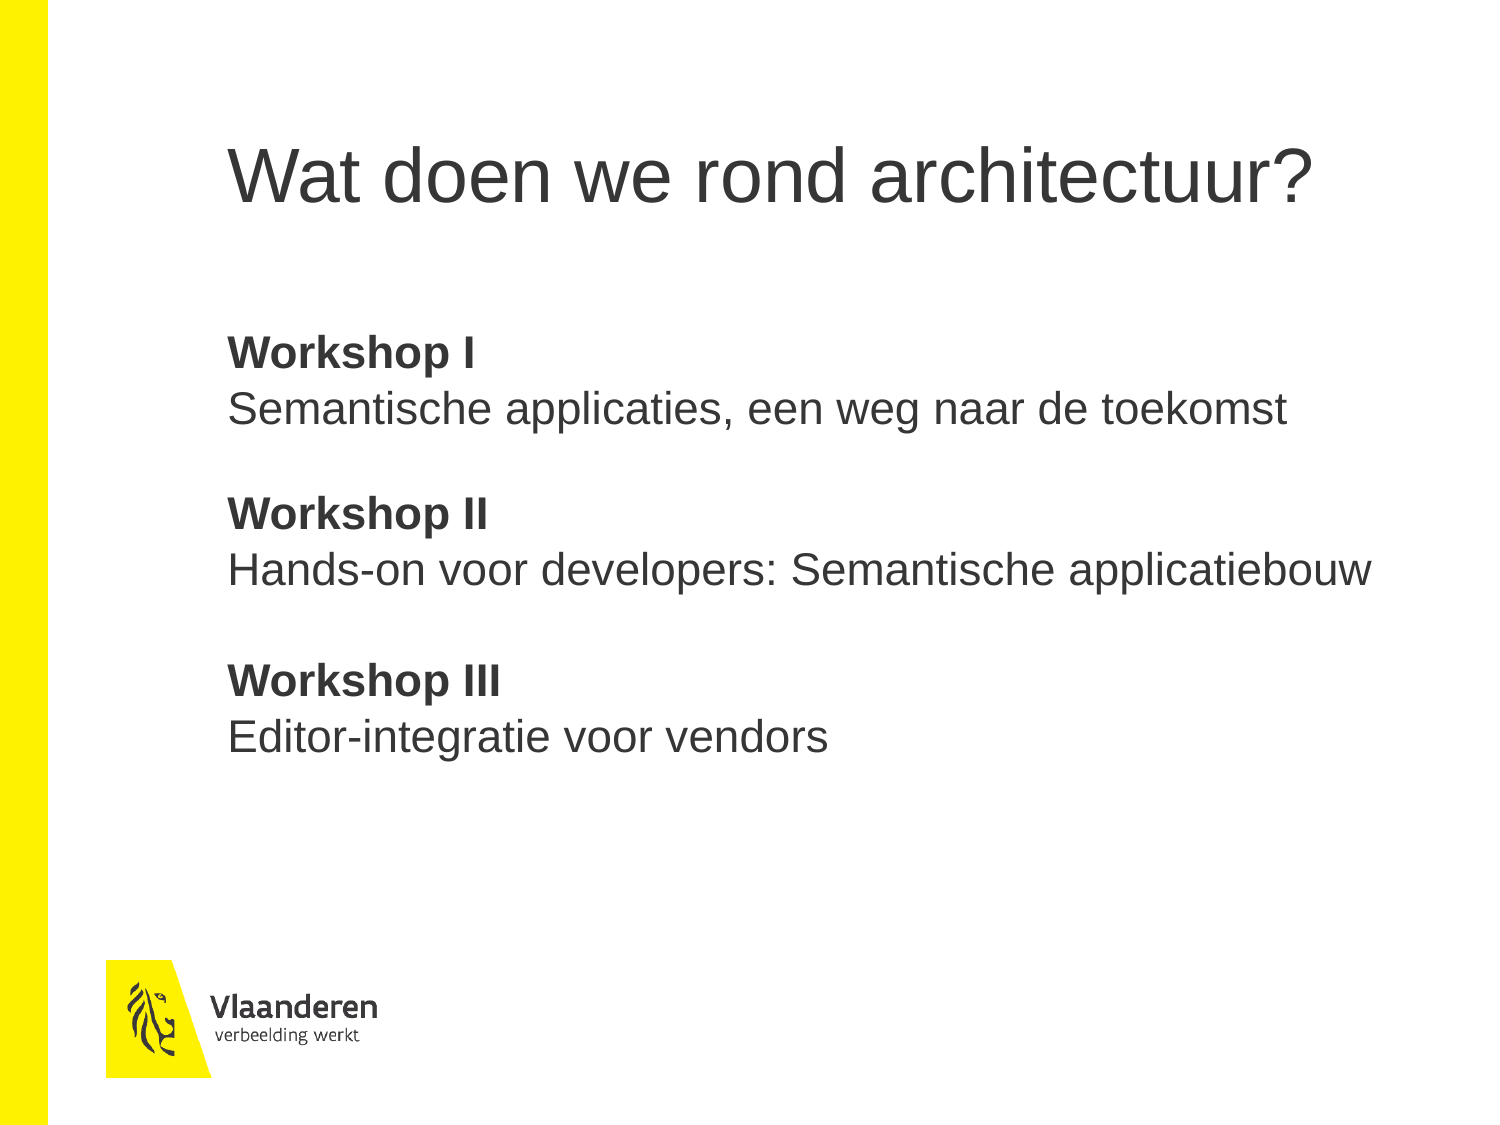

# Wat doen we rond architectuur?
Workshop I
Semantische applicaties, een weg naar de toekomst
Workshop II
Hands-on voor developers: Semantische applicatiebouw

Workshop III
Editor-integratie voor vendors